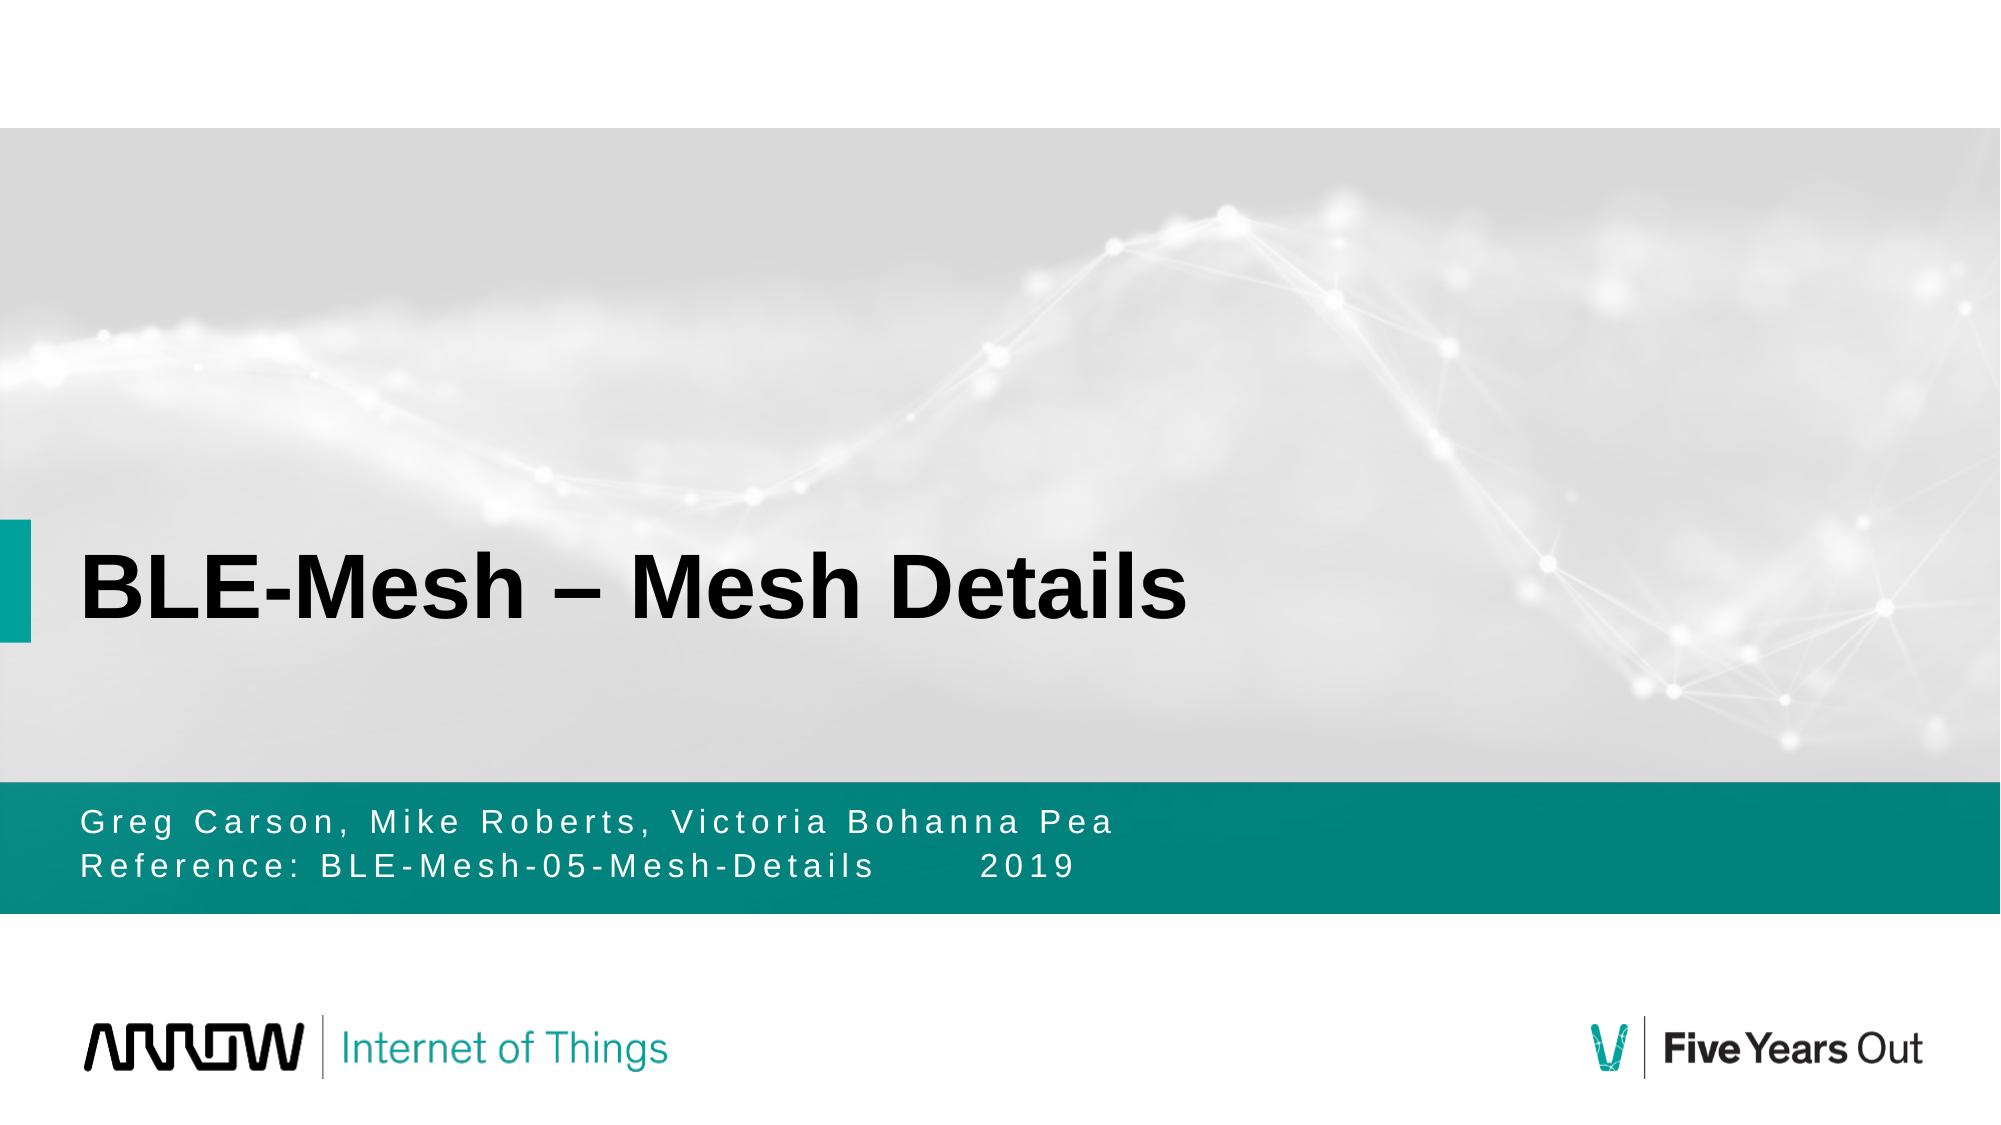

BLE-Mesh – Mesh Details

Greg Carson, Mike Roberts, Victoria Bohanna Pea
Reference: BLE-Mesh-05-Mesh-Details	2019